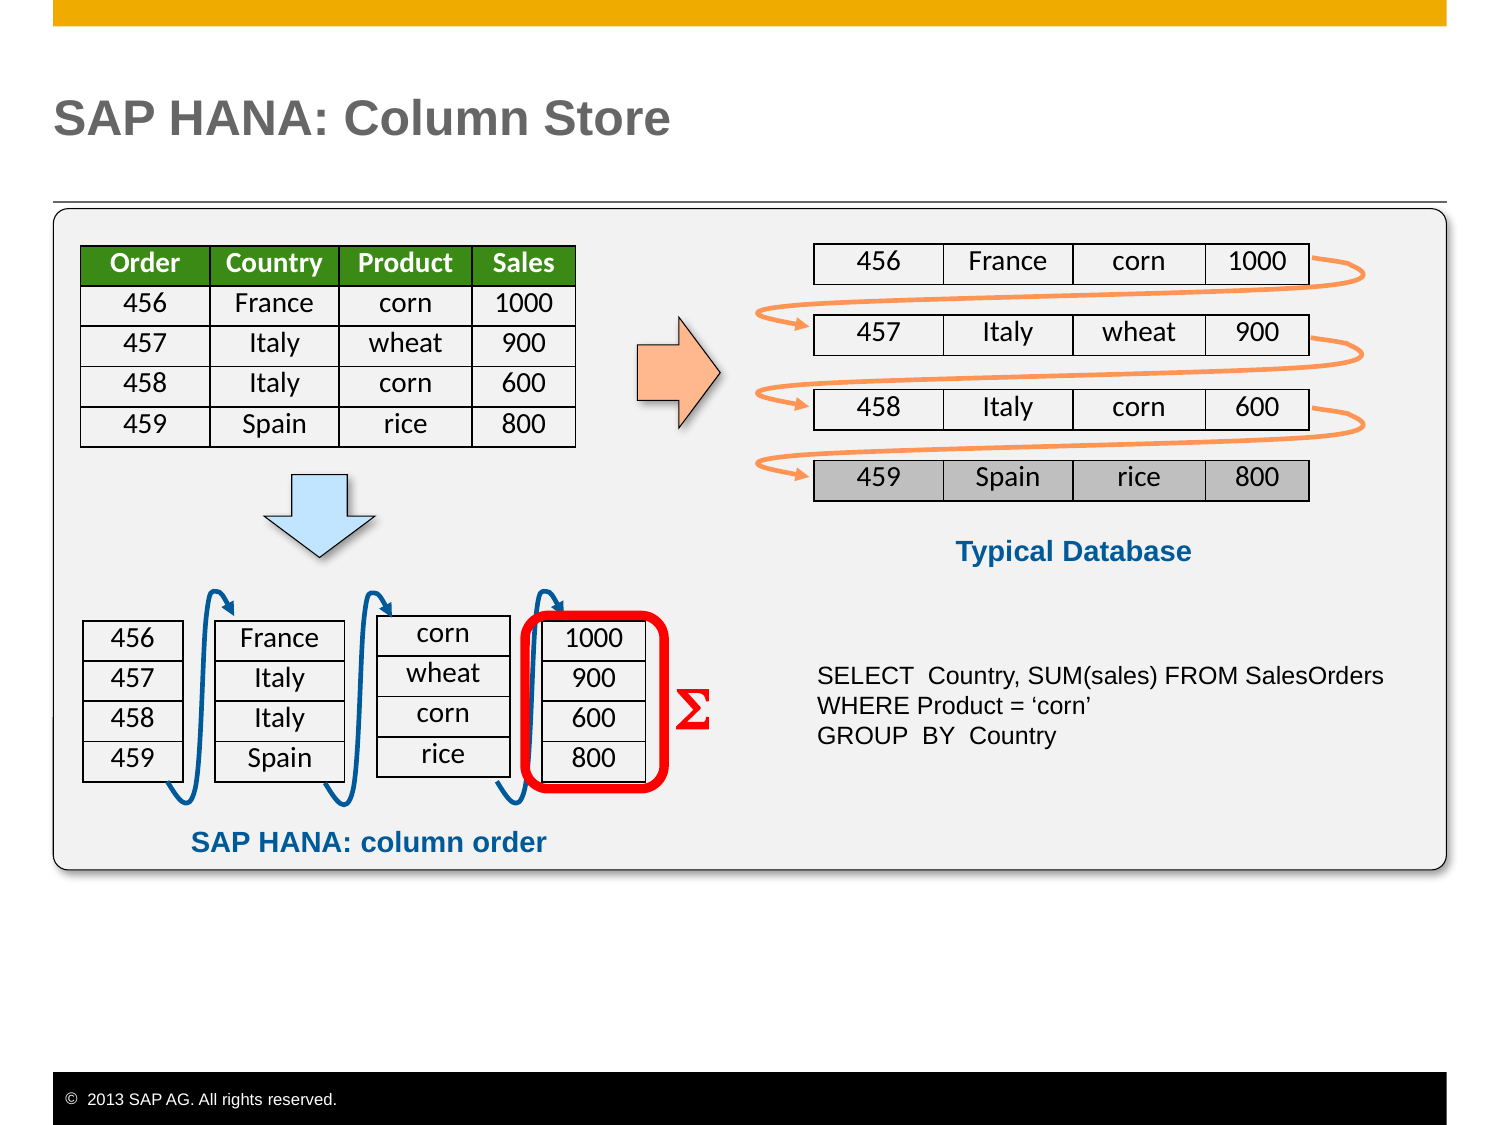

# SAP HANA: Column Store

| 456 | France | corn | 1000 |
| --- | --- | --- | --- |
| Order | Country | Product | Sales |
| --- | --- | --- | --- |
| 456 | France | corn | 1000 |
| 457 | Italy | wheat | 900 |
| 458 | Italy | corn | 600 |
| 459 | Spain | rice | 800 |

| 457 | Italy | wheat | 900 |
| --- | --- | --- | --- |

| 458 | Italy | corn | 600 |
| --- | --- | --- | --- |

| 459 | Spain | rice | 800 |
| --- | --- | --- | --- |

Typical Database

| corn |
| --- |
| wheat |
| corn |
| rice |
| 456 |
| --- |
| 457 |
| 458 |
| 459 |
| France |
| --- |
| Italy |
| Italy |
| Spain |
| 1000 |
| --- |
| 900 |
| 600 |
| 800 |
SELECT  Country, SUM(sales) FROM SalesOrders
WHERE Product = ‘corn’
GROUP  BY  Country
Σ
SAP HANA: column order